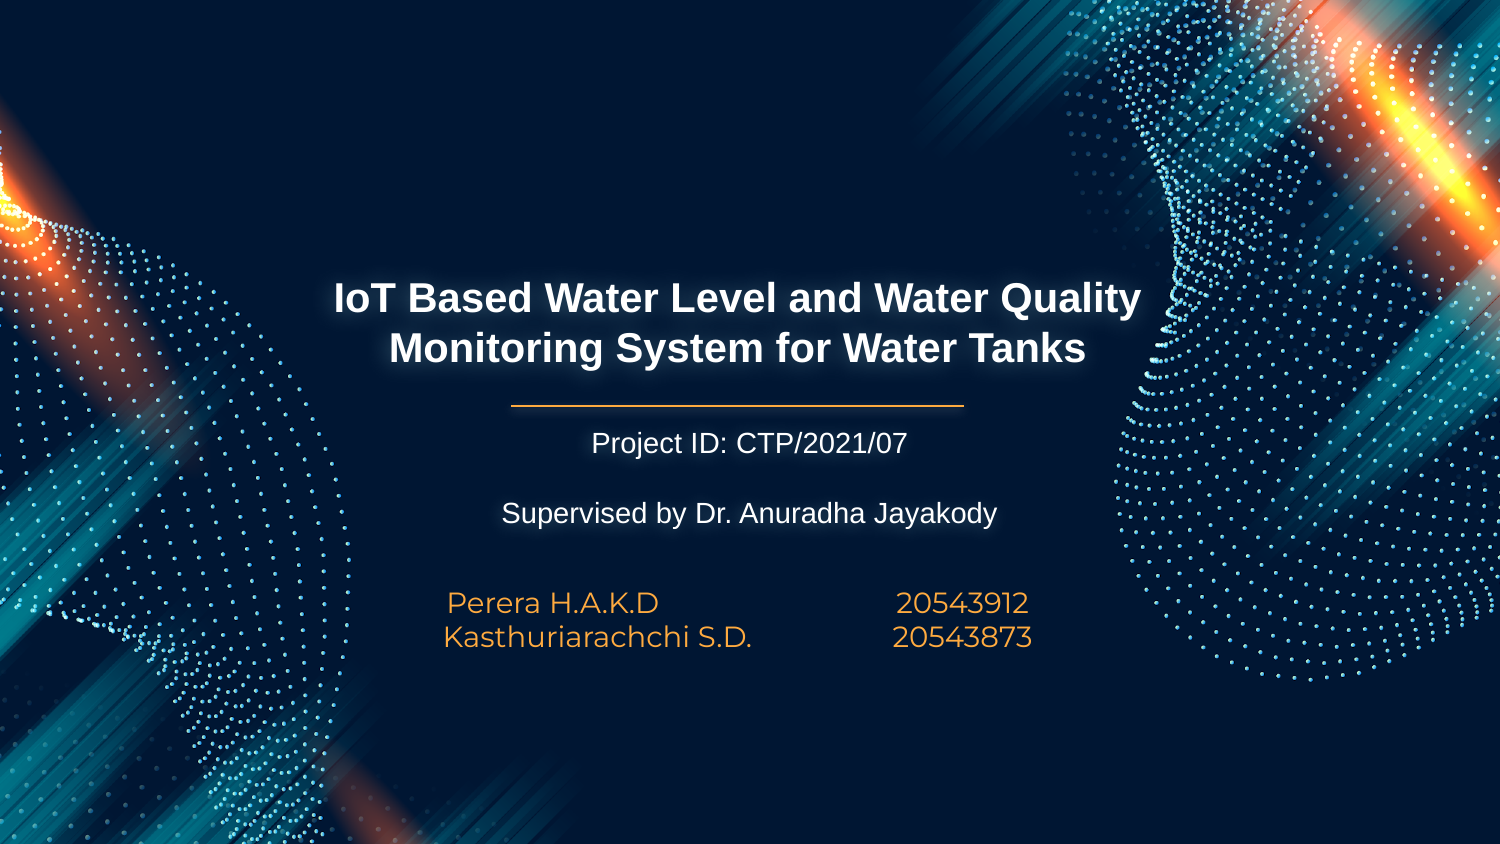

# IoT Based Water Level and Water Quality Monitoring System for Water Tanks
Project ID: CTP/2021/07
Supervised by Dr. Anuradha Jayakody
Perera H.A.K.D		20543912
Kasthuriarachchi S.D.	20543873